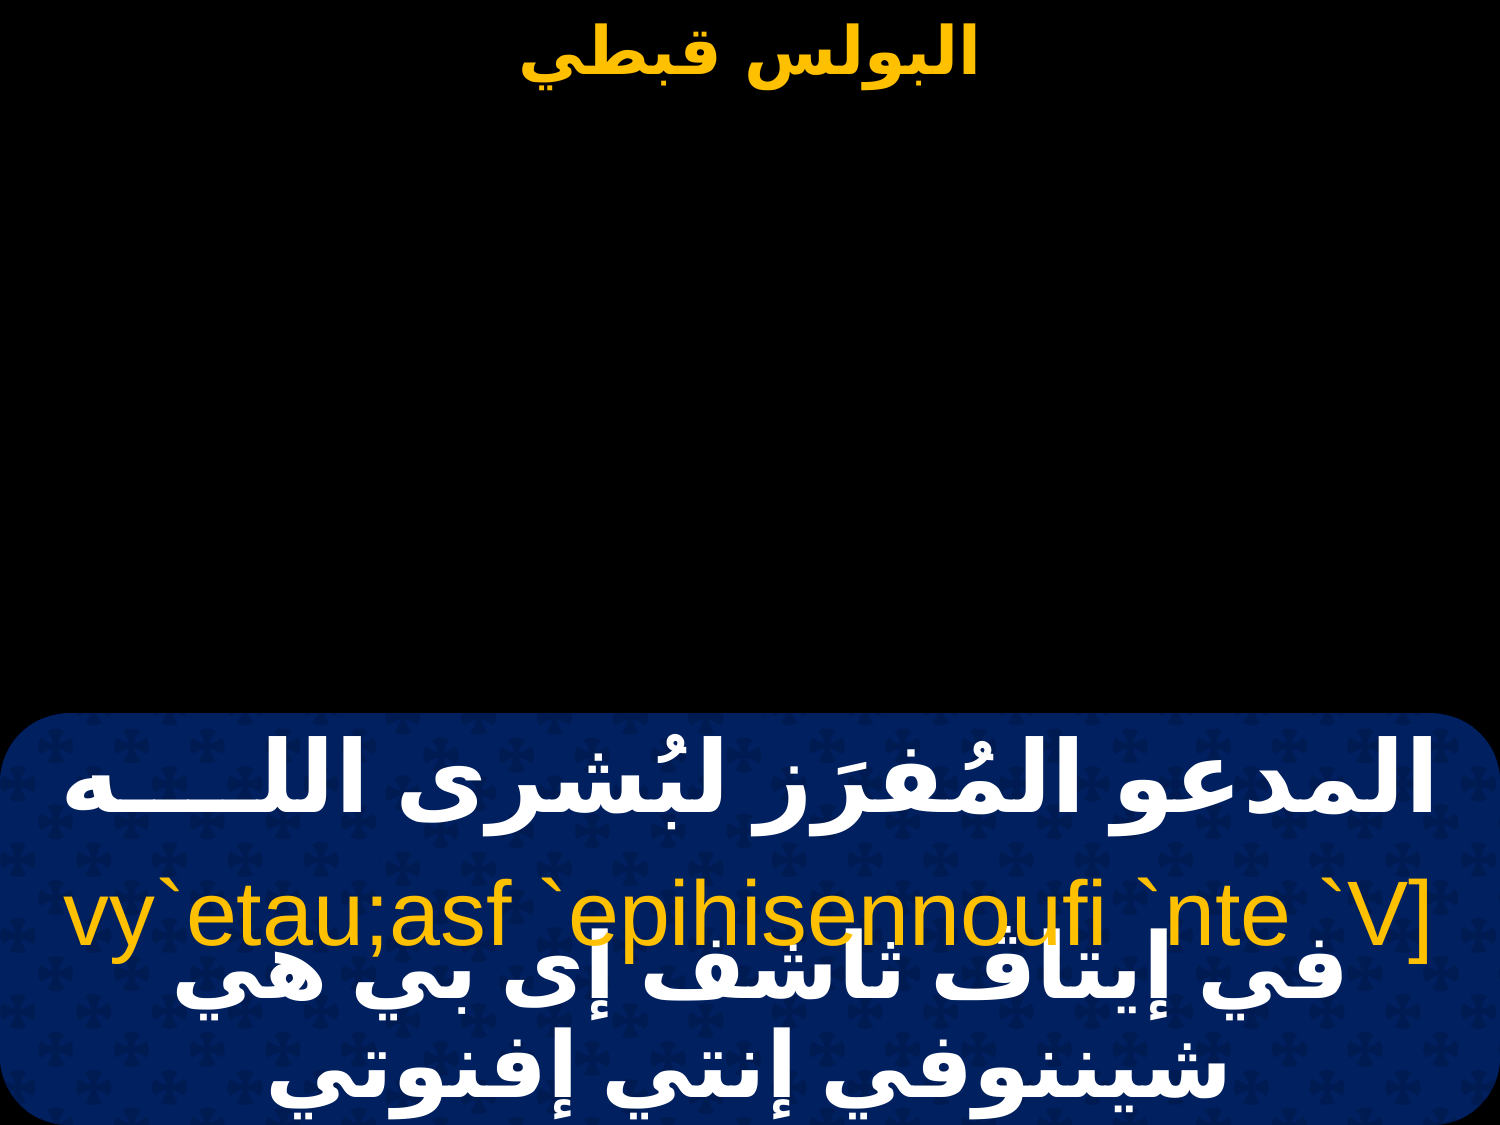

المدعو المُفرَز لبُشرى اللــــه
vy`etau;asf `epihisennoufi `nte `V]
في إيتاڤ ثاشف إى بي هي  شيننوفي إنتي إفنوتي